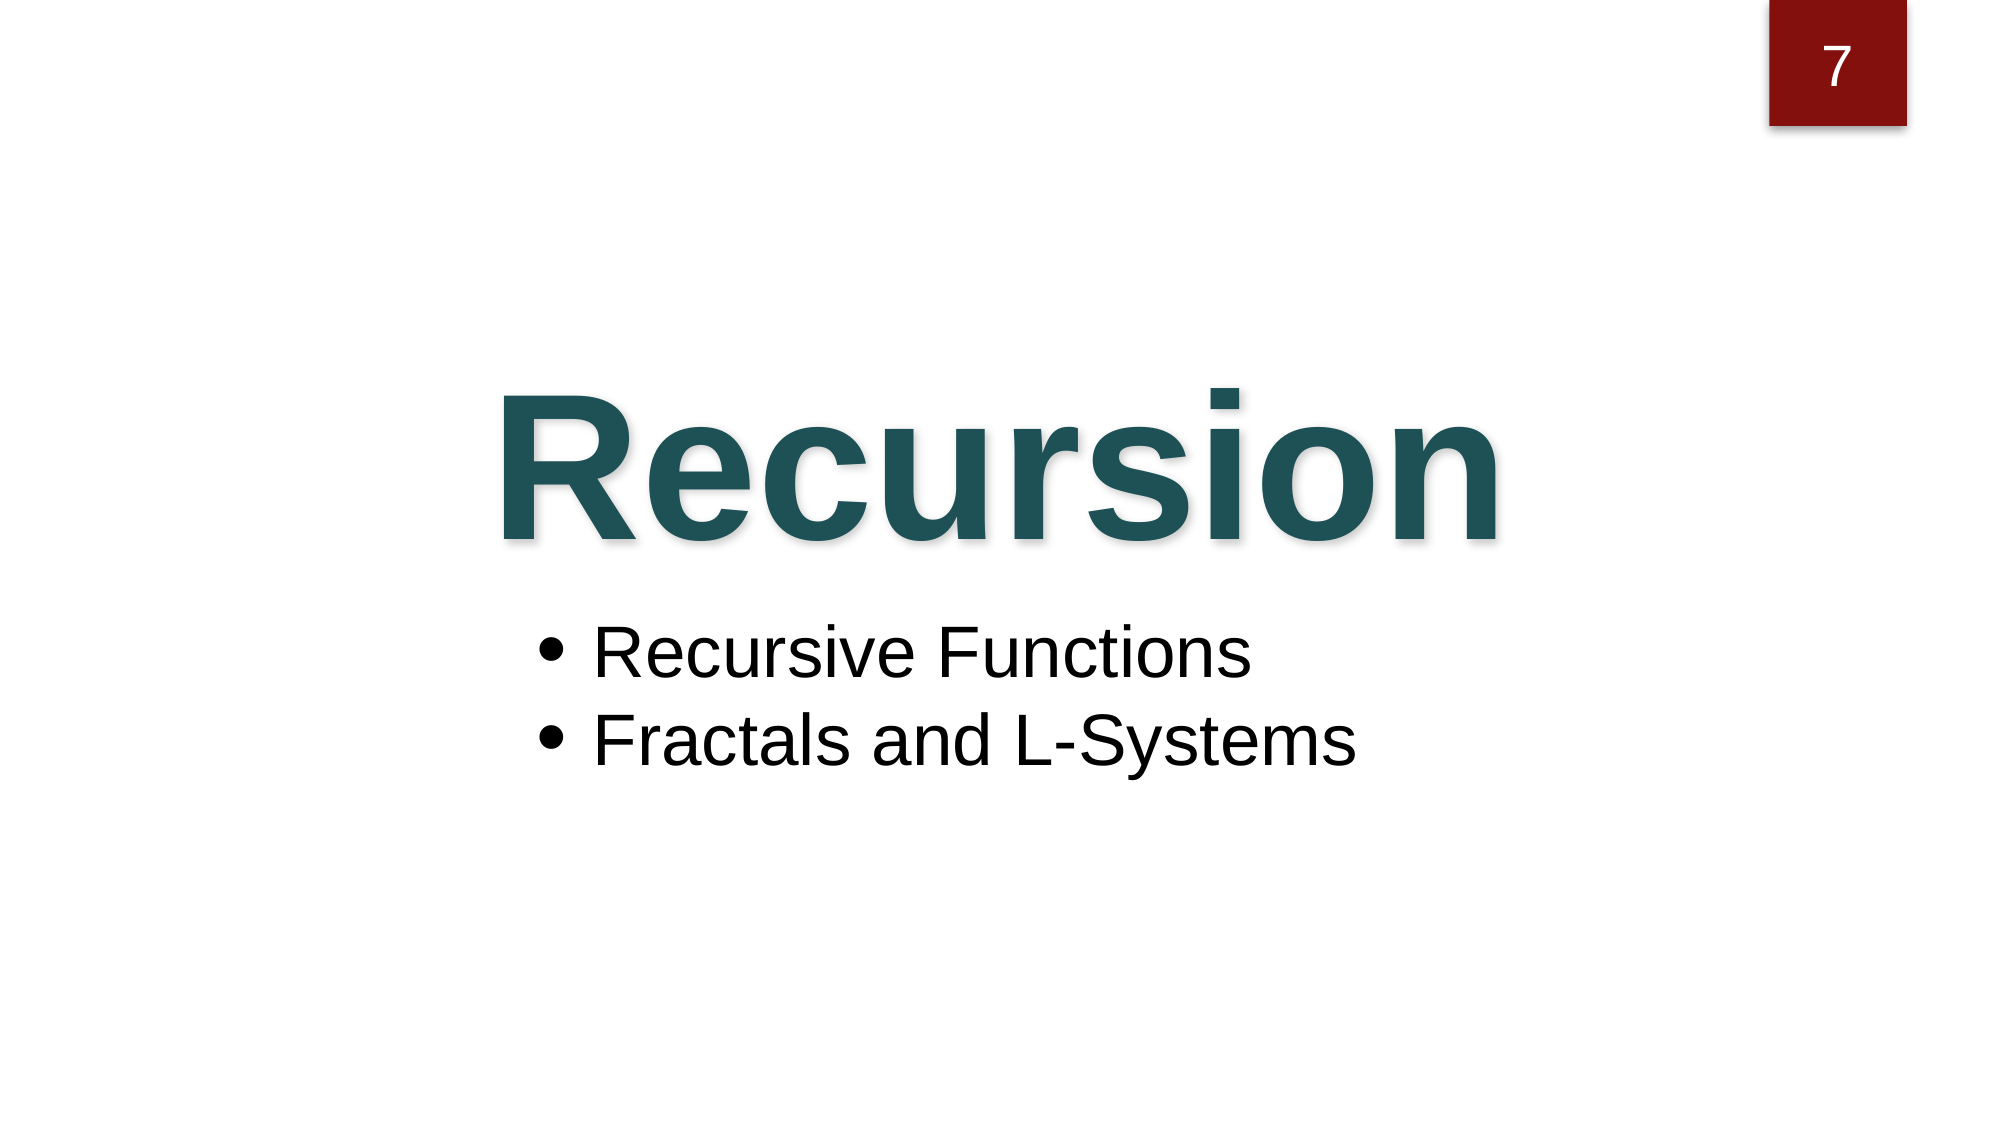

7
# Recursion
Recursive Functions
Fractals and L-Systems